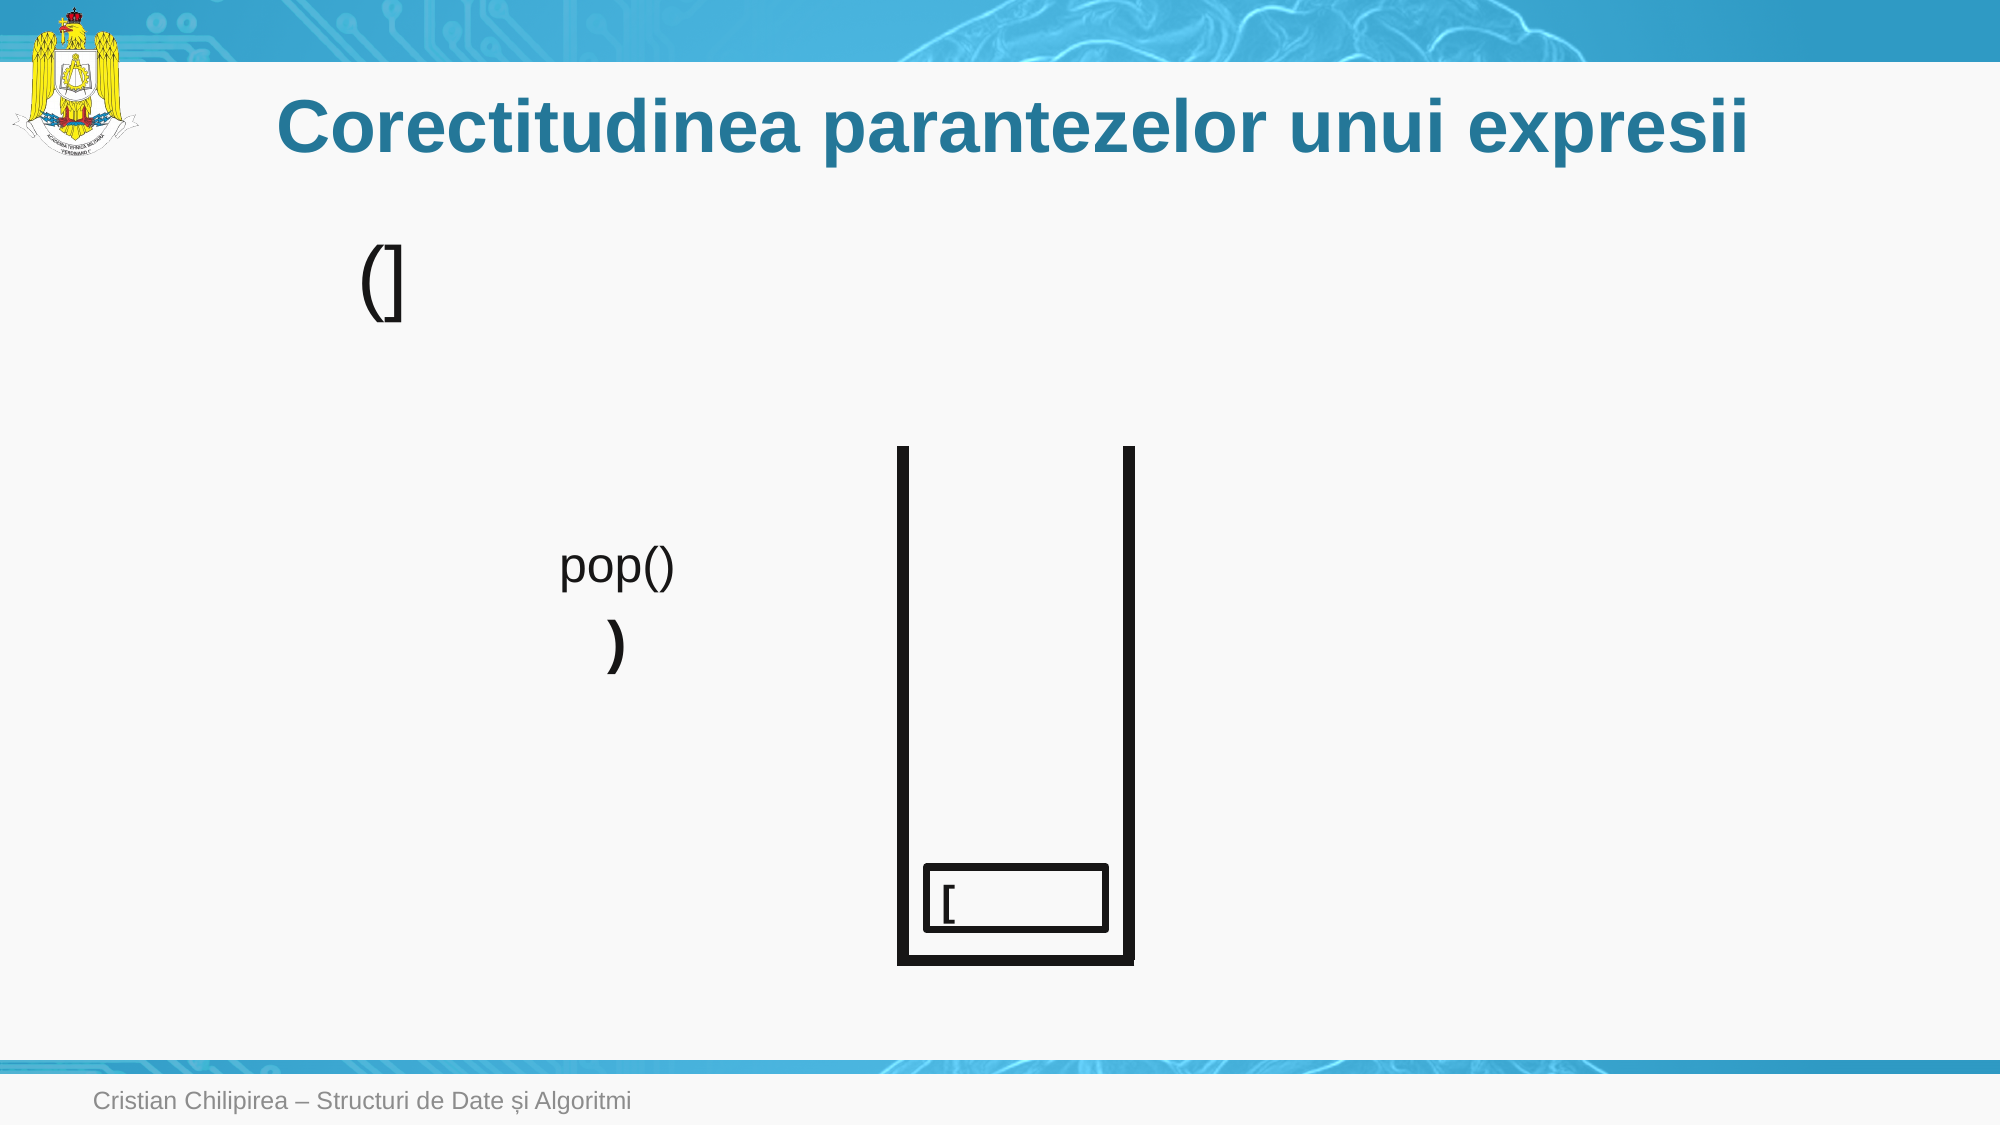

# Corectitudinea parantezelor unui expresii
(]
pop()
)
[
Cristian Chilipirea – Structuri de Date și Algoritmi